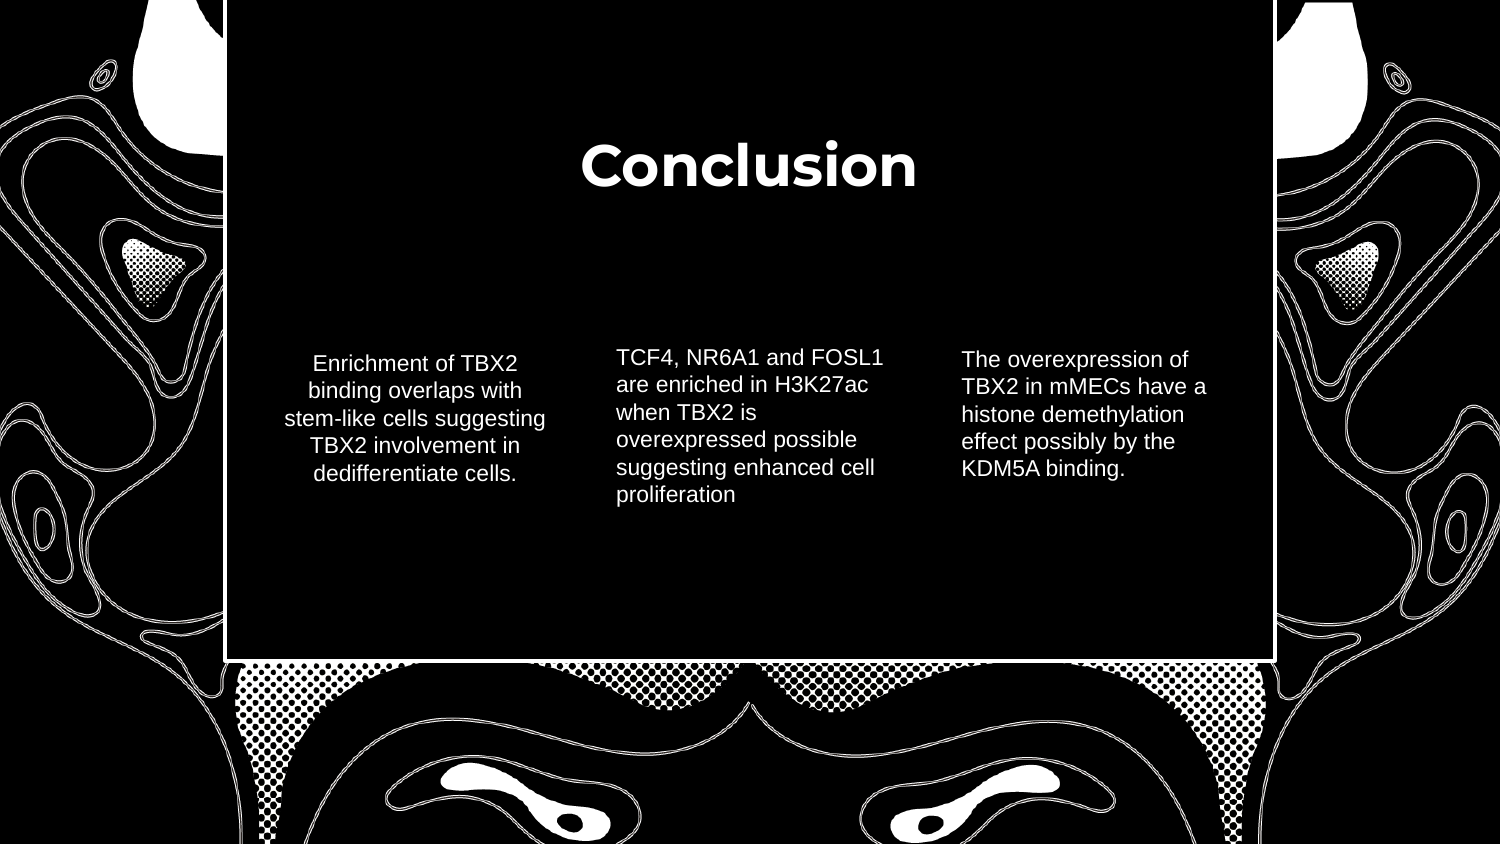

Conclusion
TCF4, NR6A1 and FOSL1 are enriched in H3K27ac when TBX2 is overexpressed possible suggesting enhanced cell proliferation
The overexpression of TBX2 in mMECs have a histone demethylation effect possibly by the KDM5A binding.

Enrichment of TBX2 binding overlaps with stem-like cells suggesting TBX2 involvement in dedifferentiate cells.